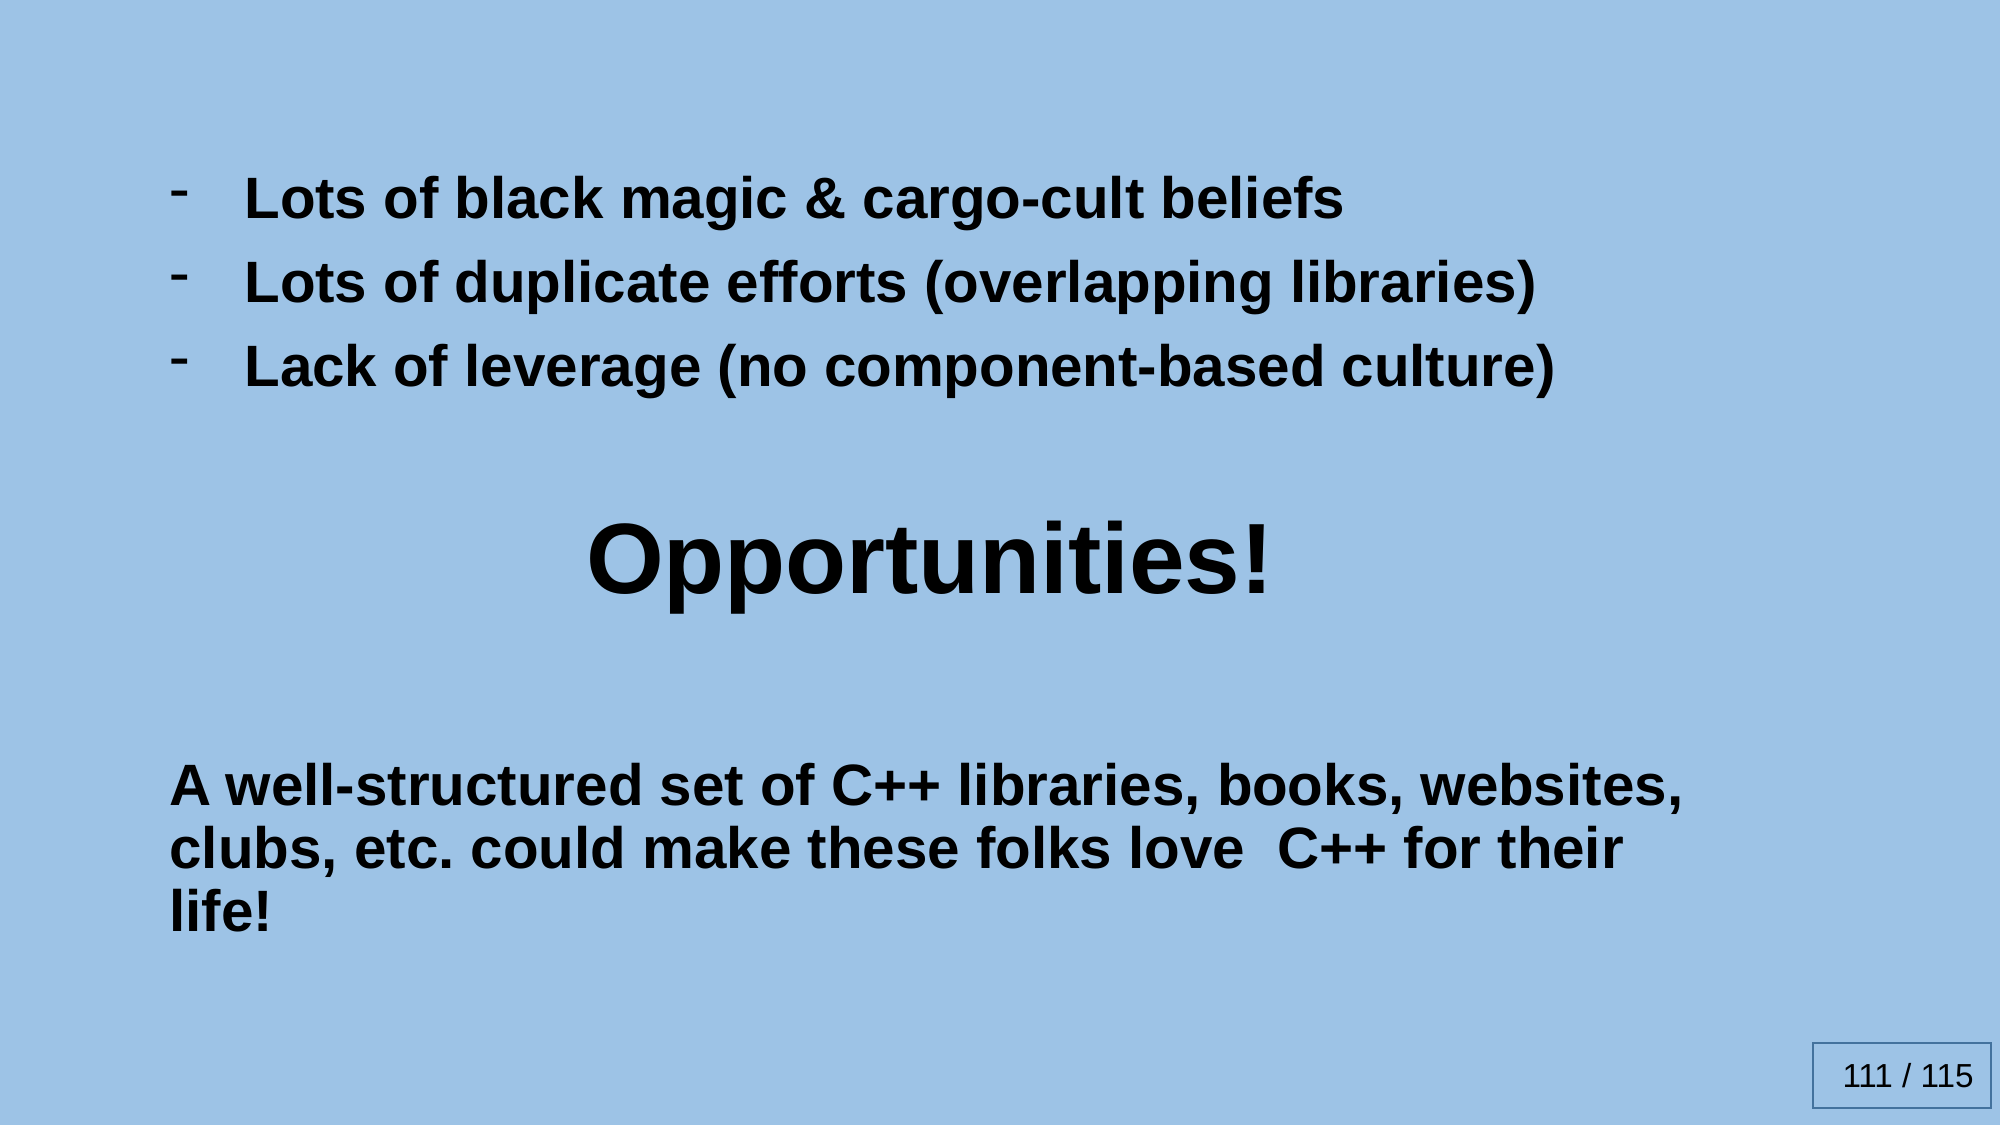

Lots of black magic & cargo-cult beliefs
Lots of duplicate efforts (overlapping libraries)
Lack of leverage (no component-based culture)

A well-structured set of C++ libraries, books, websites, clubs, etc. could make these folks love  C++ for their life!

Opportunities!